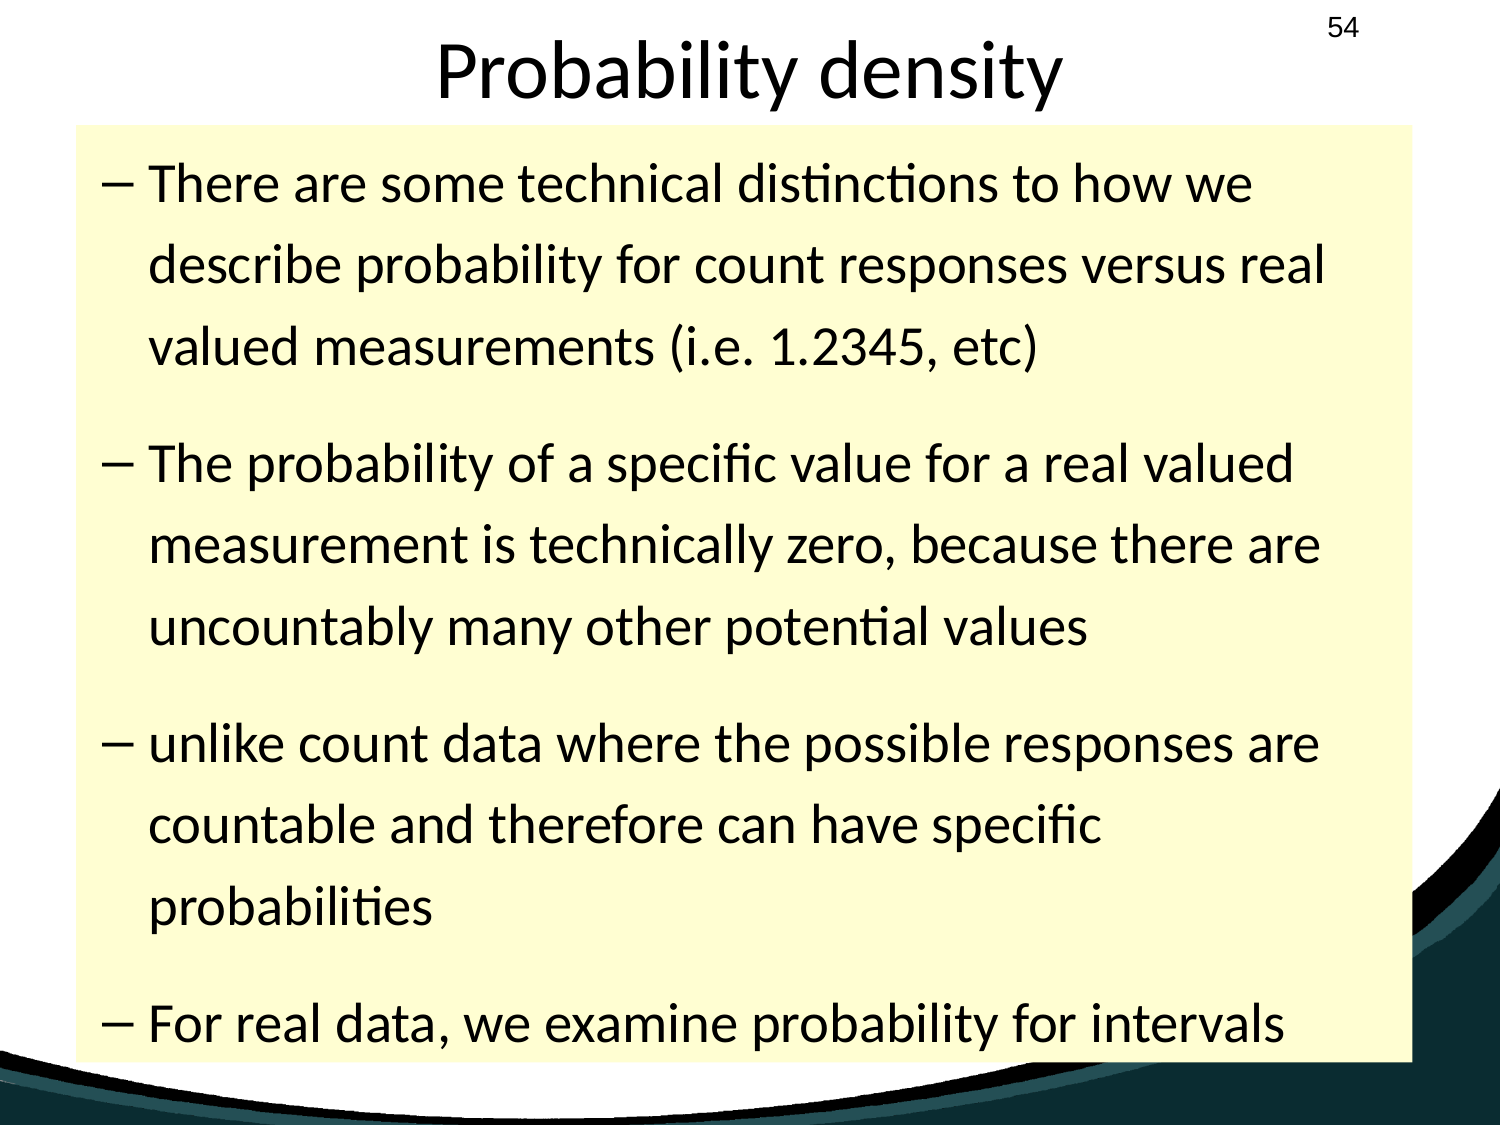

# Probability density
There are some technical distinctions to how we describe probability for count responses versus real valued measurements (i.e. 1.2345, etc)
The probability of a specific value for a real valued measurement is technically zero, because there are uncountably many other potential values
unlike count data where the possible responses are countable and therefore can have specific probabilities
For real data, we examine probability for intervals